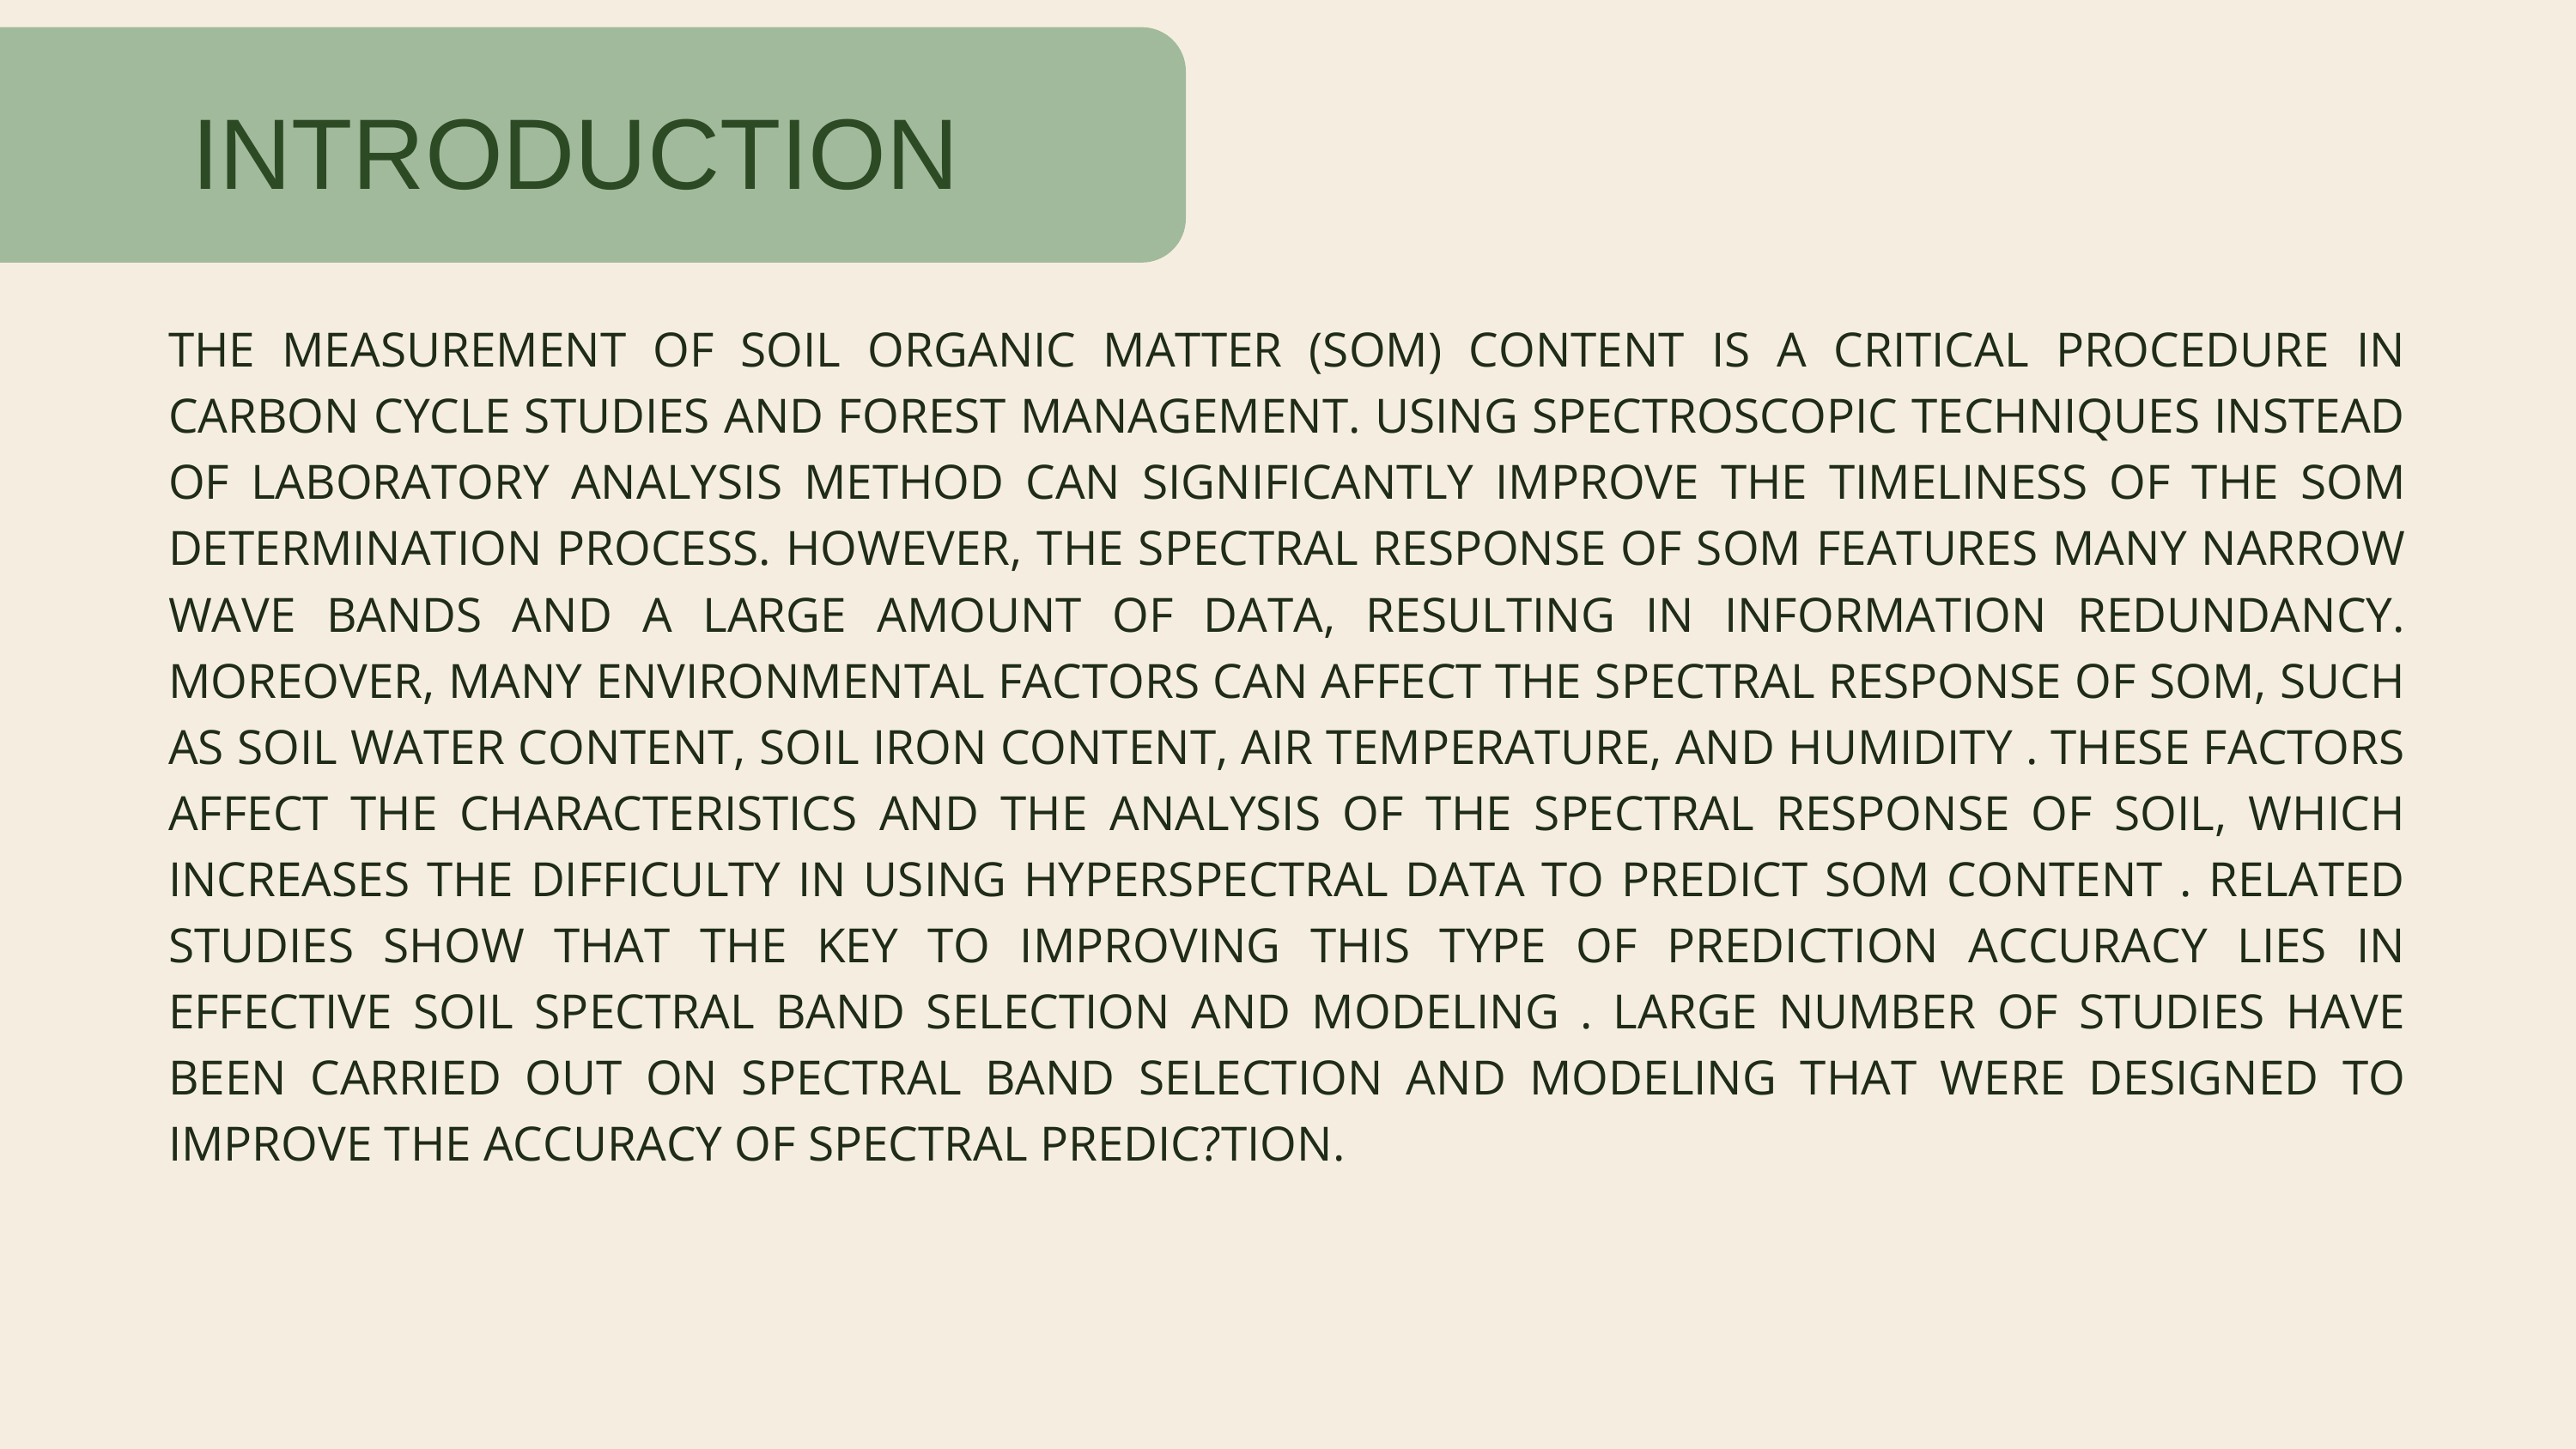

INTRODUCTION
THE MEASUREMENT OF SOIL ORGANIC MATTER (SOM) CONTENT IS A CRITICAL PROCEDURE IN CARBON CYCLE STUDIES AND FOREST MANAGEMENT. USING SPECTROSCOPIC TECHNIQUES INSTEAD OF LABORATORY ANALYSIS METHOD CAN SIGNIFICANTLY IMPROVE THE TIMELINESS OF THE SOM DETERMINATION PROCESS. HOWEVER, THE SPECTRAL RESPONSE OF SOM FEATURES MANY NARROW WAVE BANDS AND A LARGE AMOUNT OF DATA, RESULTING IN INFORMATION REDUNDANCY. MOREOVER, MANY ENVIRONMENTAL FACTORS CAN AFFECT THE SPECTRAL RESPONSE OF SOM, SUCH AS SOIL WATER CONTENT, SOIL IRON CONTENT, AIR TEMPERATURE, AND HUMIDITY . THESE FACTORS AFFECT THE CHARACTERISTICS AND THE ANALYSIS OF THE SPECTRAL RESPONSE OF SOIL, WHICH INCREASES THE DIFFICULTY IN USING HYPERSPECTRAL DATA TO PREDICT SOM CONTENT . RELATED STUDIES SHOW THAT THE KEY TO IMPROVING THIS TYPE OF PREDICTION ACCURACY LIES IN EFFECTIVE SOIL SPECTRAL BAND SELECTION AND MODELING . LARGE NUMBER OF STUDIES HAVE BEEN CARRIED OUT ON SPECTRAL BAND SELECTION AND MODELING THAT WERE DESIGNED TO IMPROVE THE ACCURACY OF SPECTRAL PREDIC?TION.